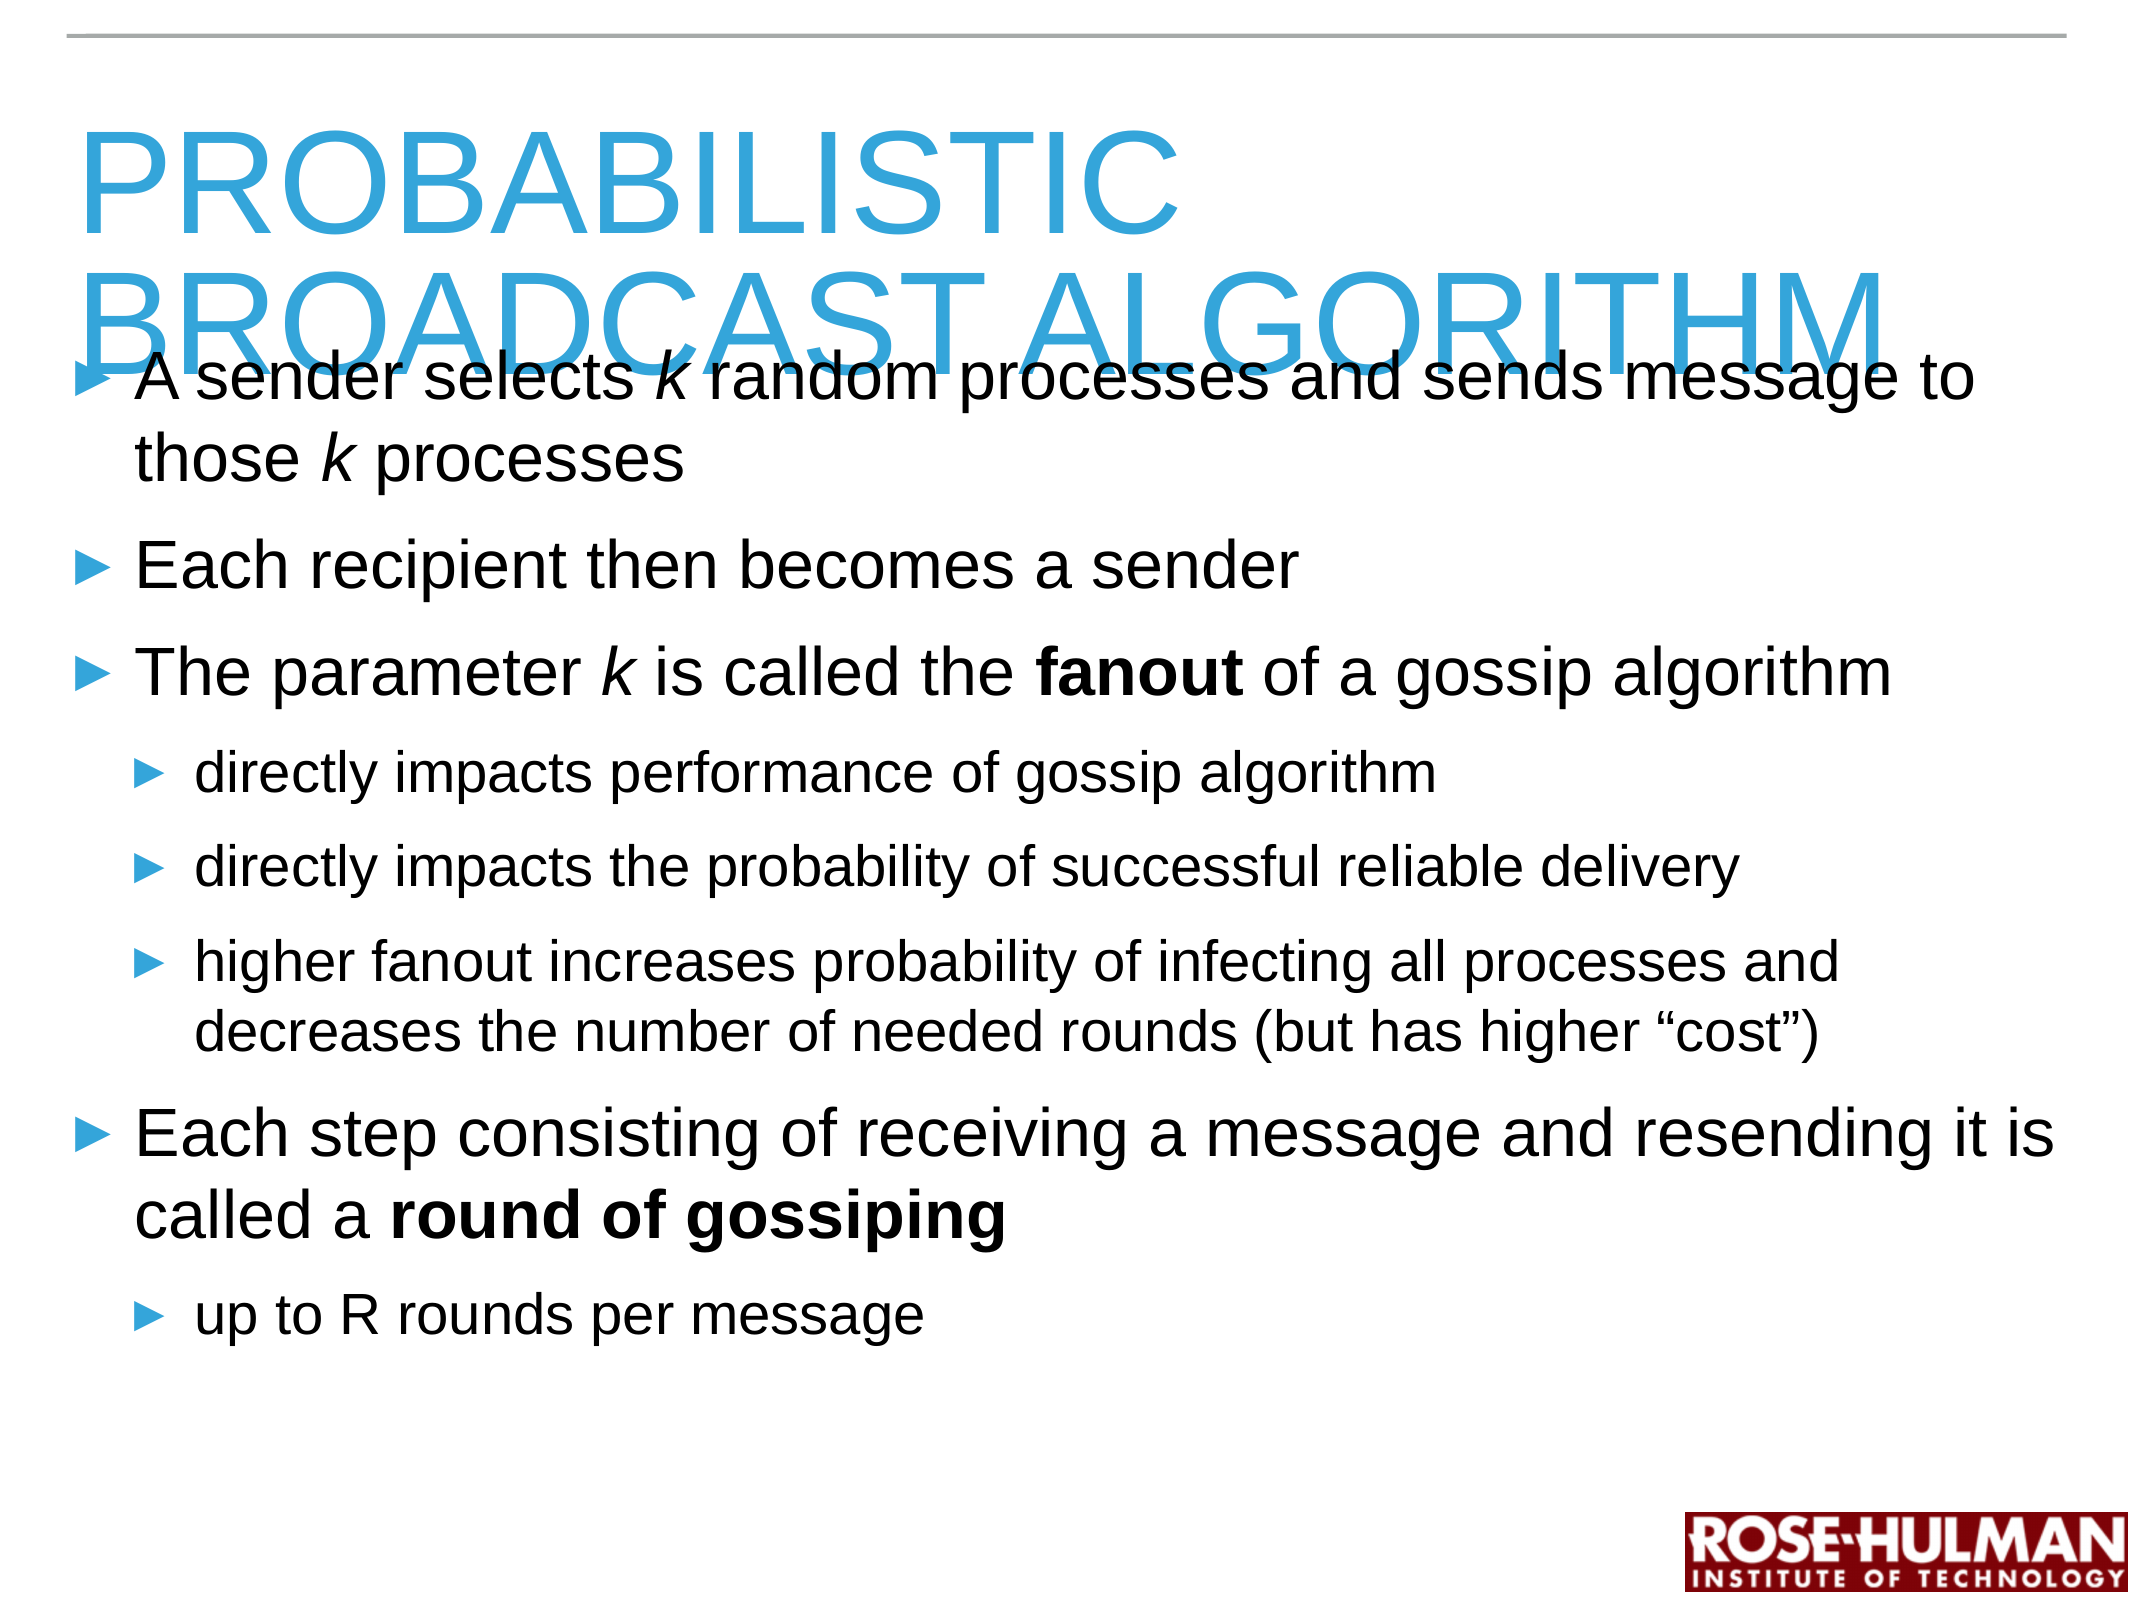

# probabilistic broadcast algorithm
A sender selects k random processes and sends message to those k processes
Each recipient then becomes a sender
The parameter k is called the fanout of a gossip algorithm
directly impacts performance of gossip algorithm
directly impacts the probability of successful reliable delivery
higher fanout increases probability of infecting all processes and decreases the number of needed rounds (but has higher “cost”)
Each step consisting of receiving a message and resending it is called a round of gossiping
up to R rounds per message
70